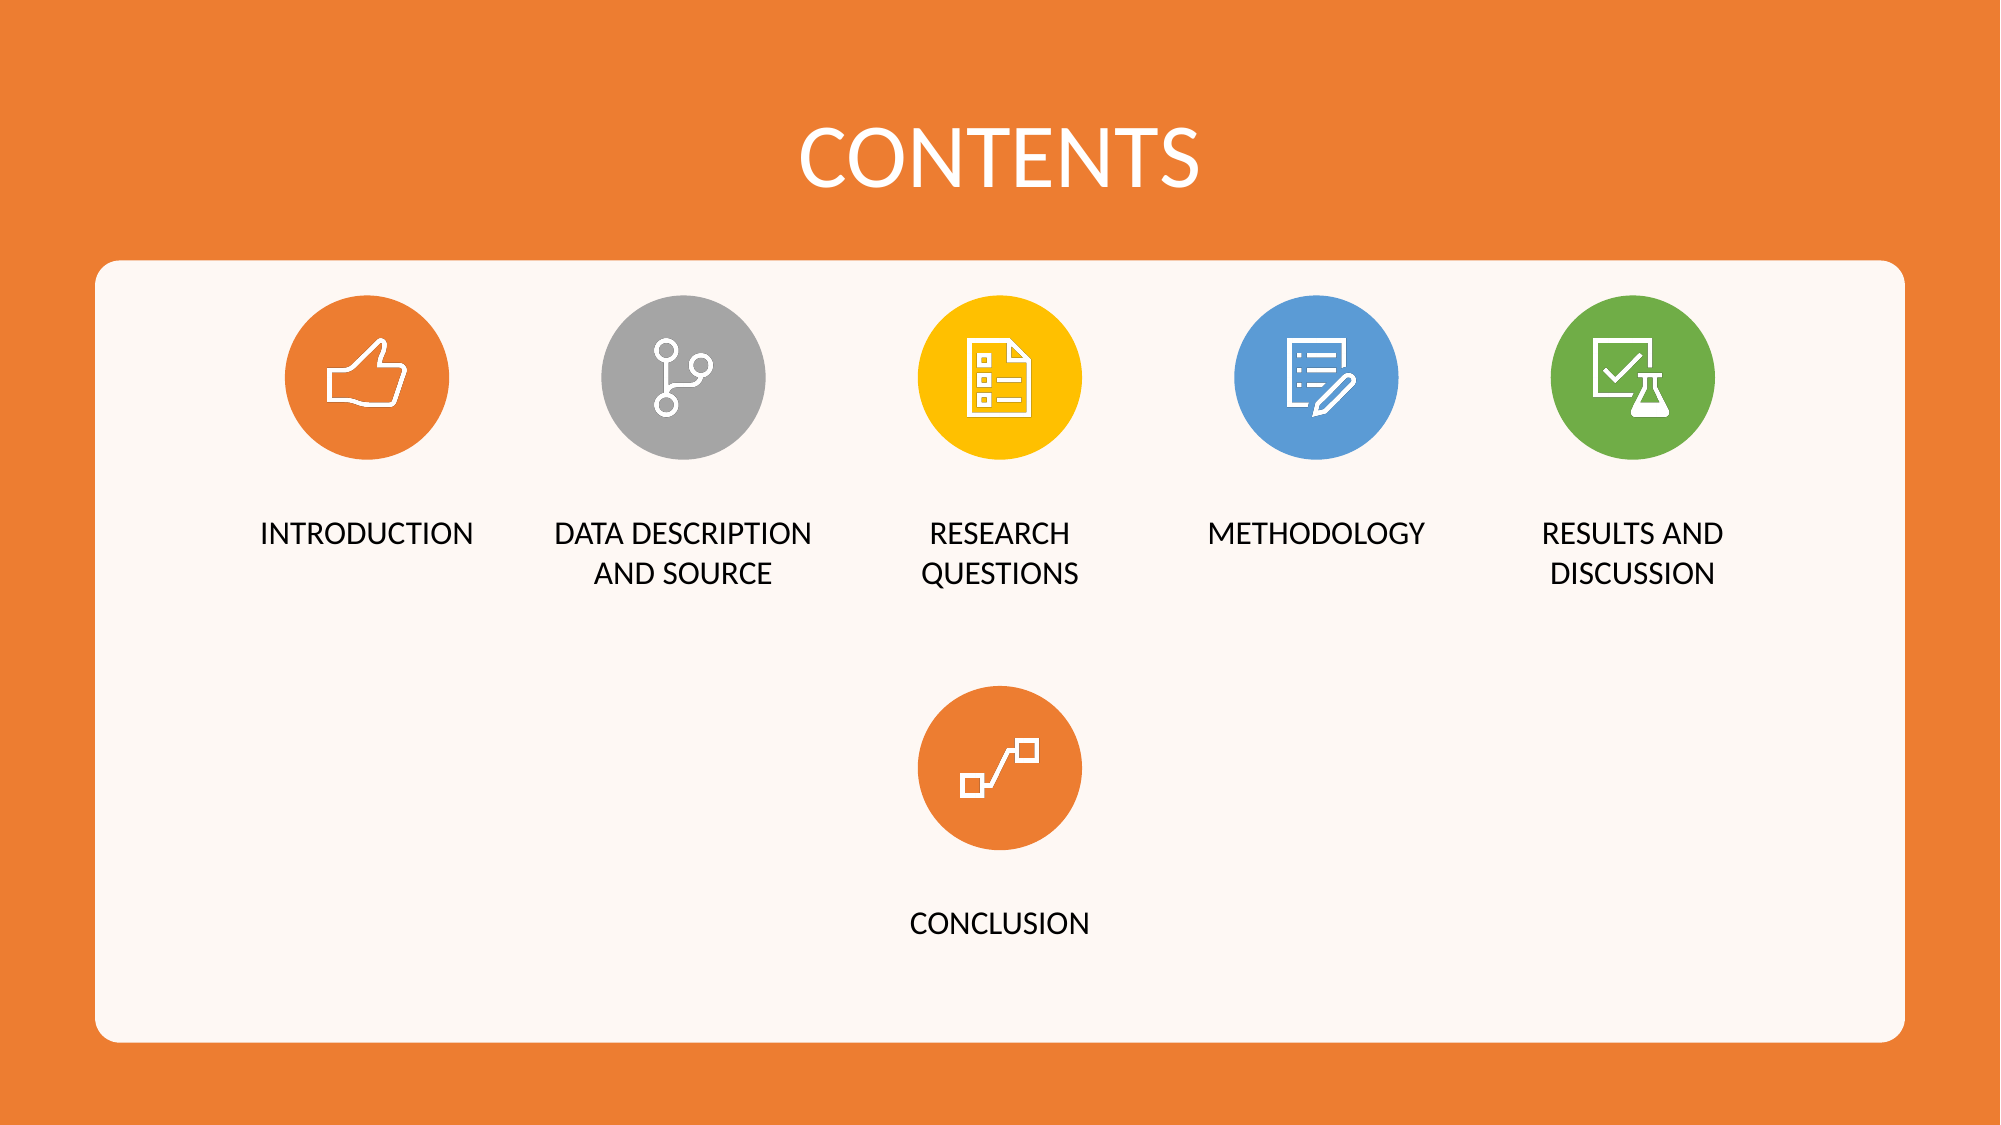

# CONTENTS

INTRODUCTION
DATA DESCRIPTION AND SOURCE
RESEARCH QUESTIONS
METHODOLOGY
RESULTS AND DISCUSSION
CONCLUSION